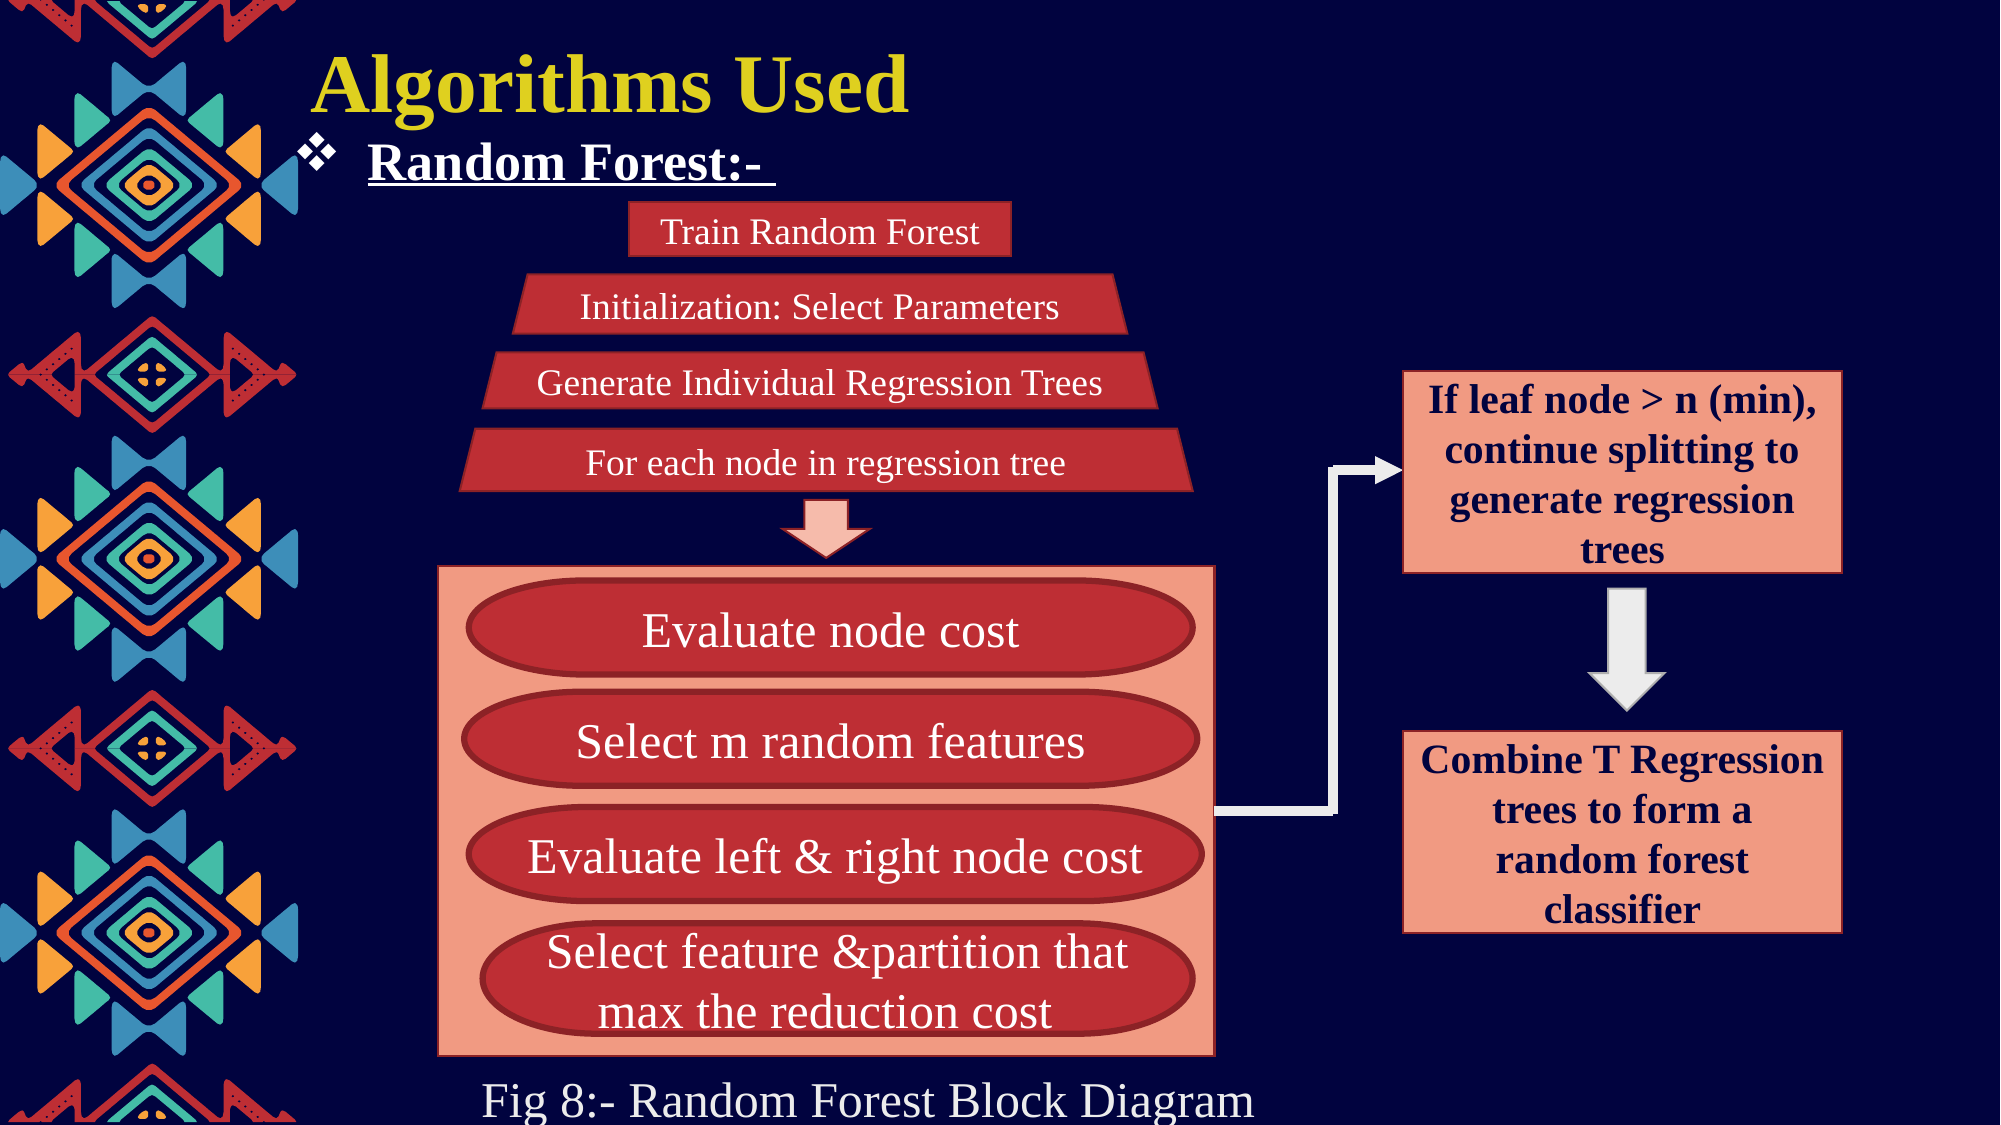

Algorithms Used
Random Forest:-
Train Random Forest
Initialization: Select Parameters
Generate Individual Regression Trees
If leaf node > n (min), continue splitting to generate regression trees

For each node in regression tree

Evaluate node cost

Select m random features
Combine T Regression trees to form a random forest classifier
Evaluate left & right node cost
Select feature &partition that max the reduction cost
 Fig 8:- Random Forest Block Diagram